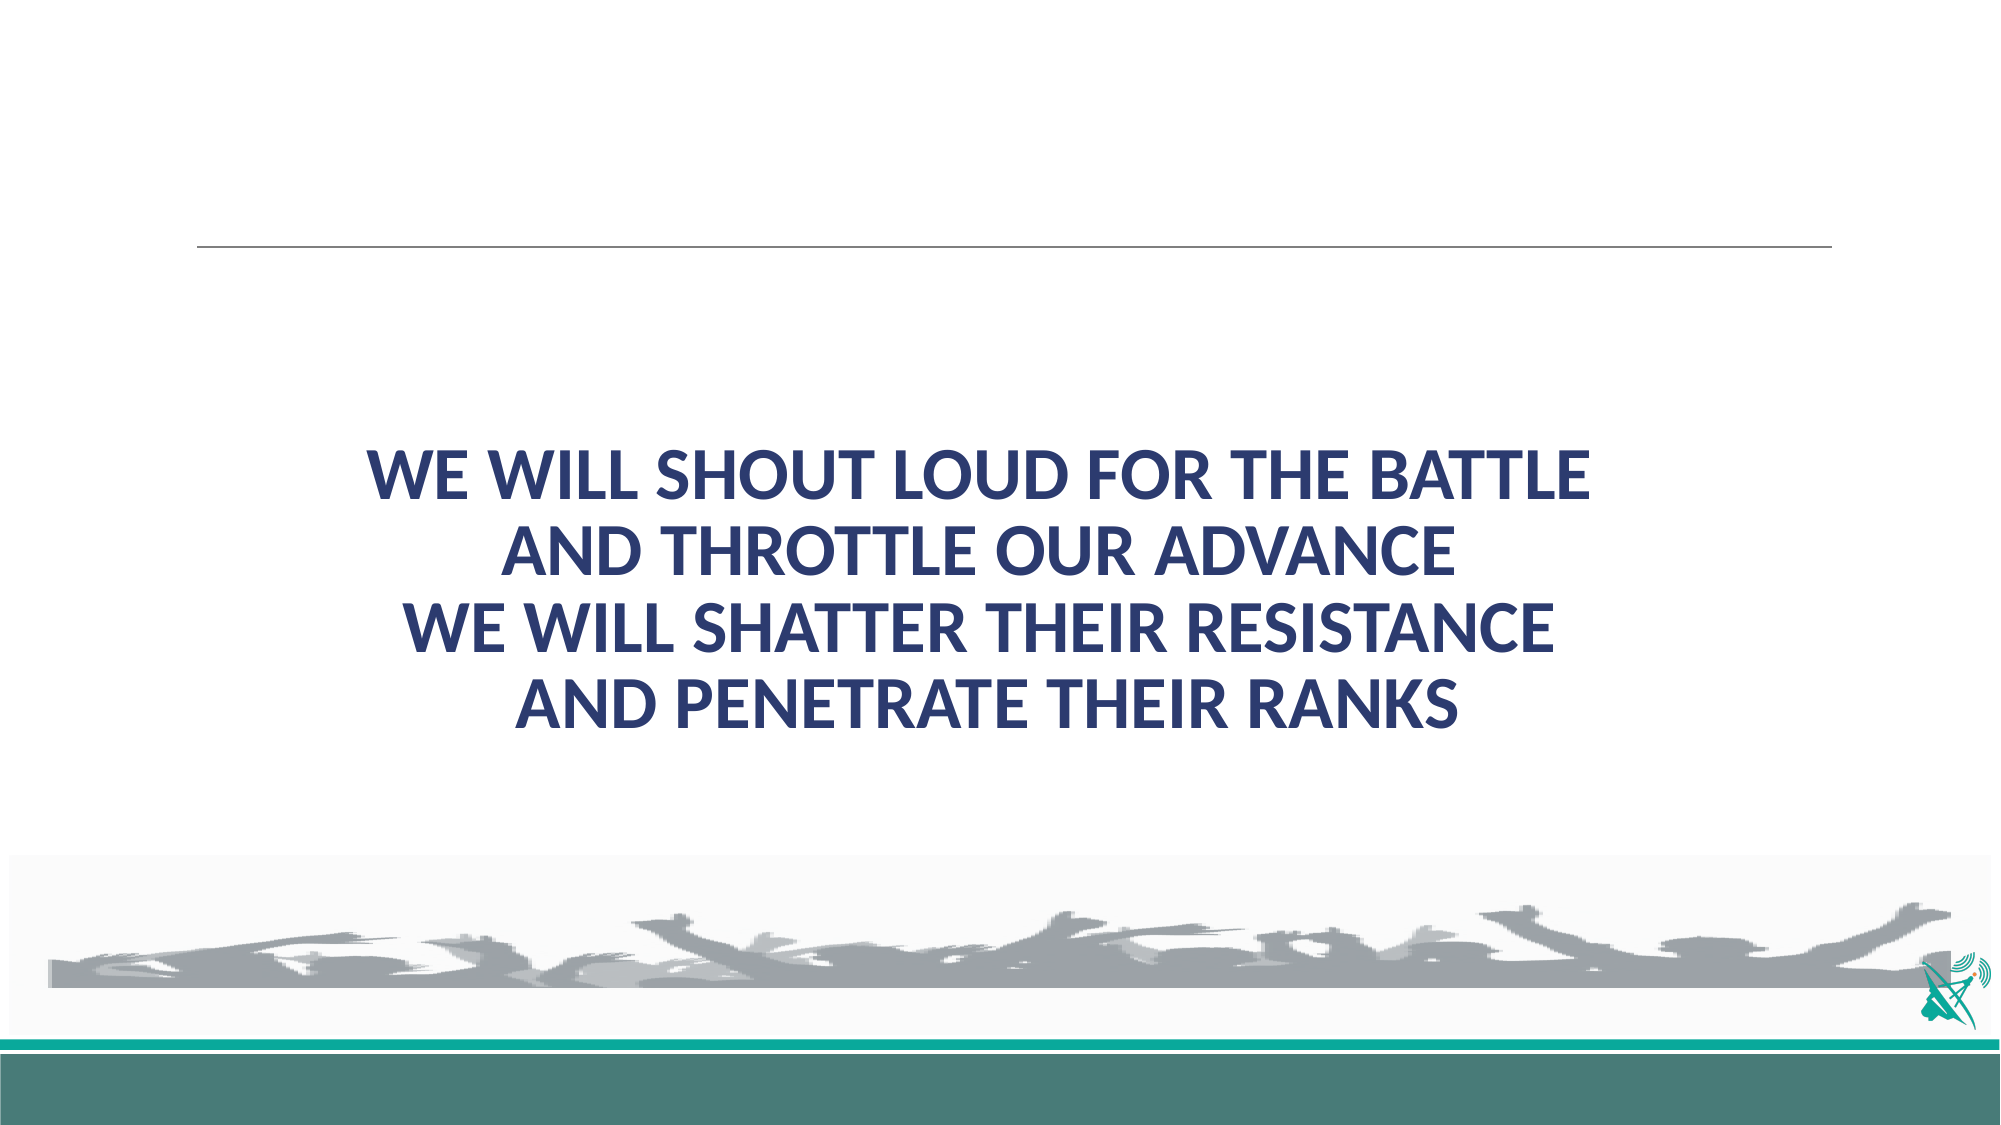

# WE WILL SHOUT LOUD FOR THE BATTLE AND THROTTLE OUR ADVANCE WE WILL SHATTER THEIR RESISTANCE AND PENETRATE THEIR RANKS